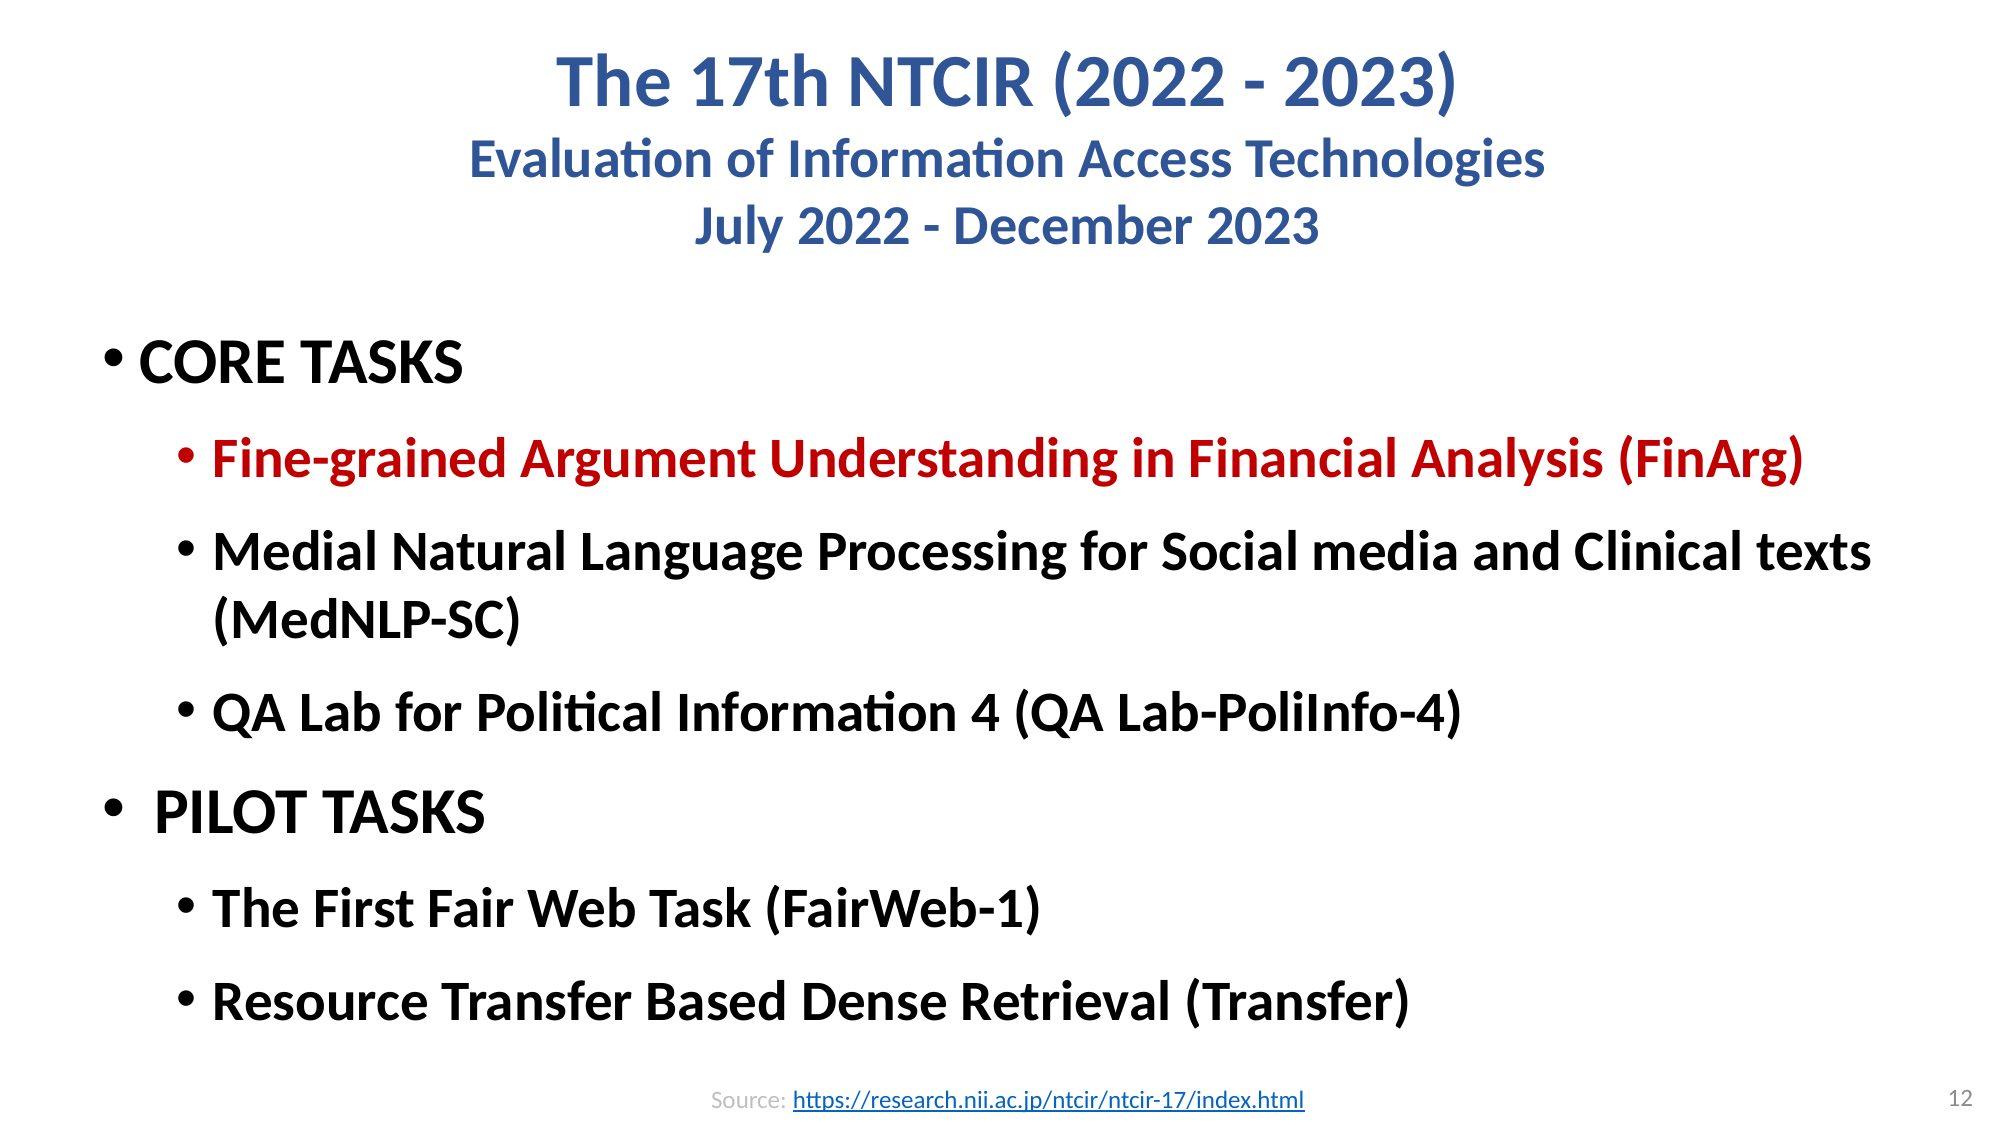

# The 17th NTCIR (2022 - 2023) Evaluation of Information Access Technologies July 2022 - December 2023
CORE TASKS
Fine-grained Argument Understanding in Financial Analysis (FinArg)
Medial Natural Language Processing for Social media and Clinical texts (MedNLP-SC)
QA Lab for Political Information 4 (QA Lab-PoliInfo-4)
 PILOT TASKS
The First Fair Web Task (FairWeb-1)
Resource Transfer Based Dense Retrieval (Transfer)
Source: https://research.nii.ac.jp/ntcir/ntcir-17/index.html
12